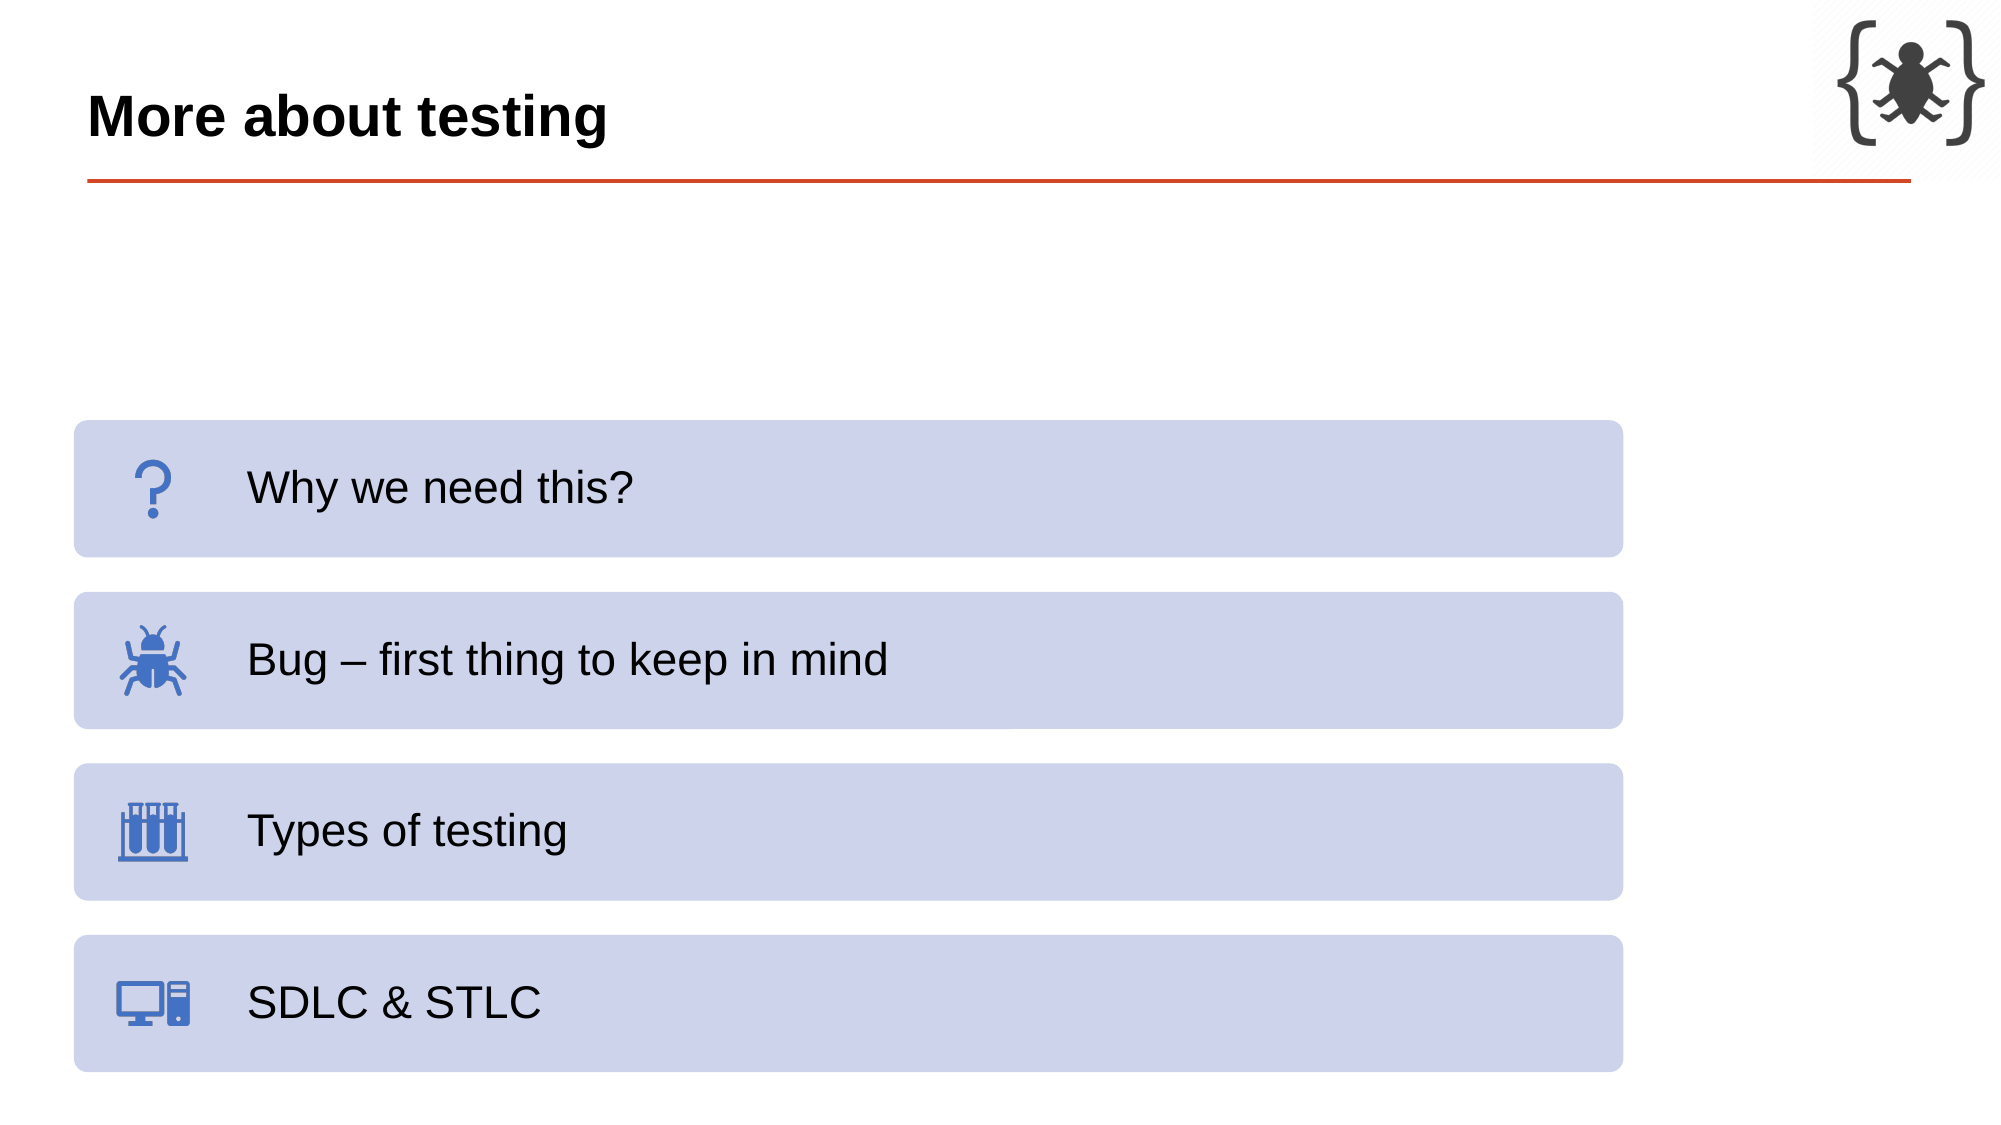

# More about testing

Why we need this?

Bug – first thing to keep in mind

Types of testing

SDLC & STLC